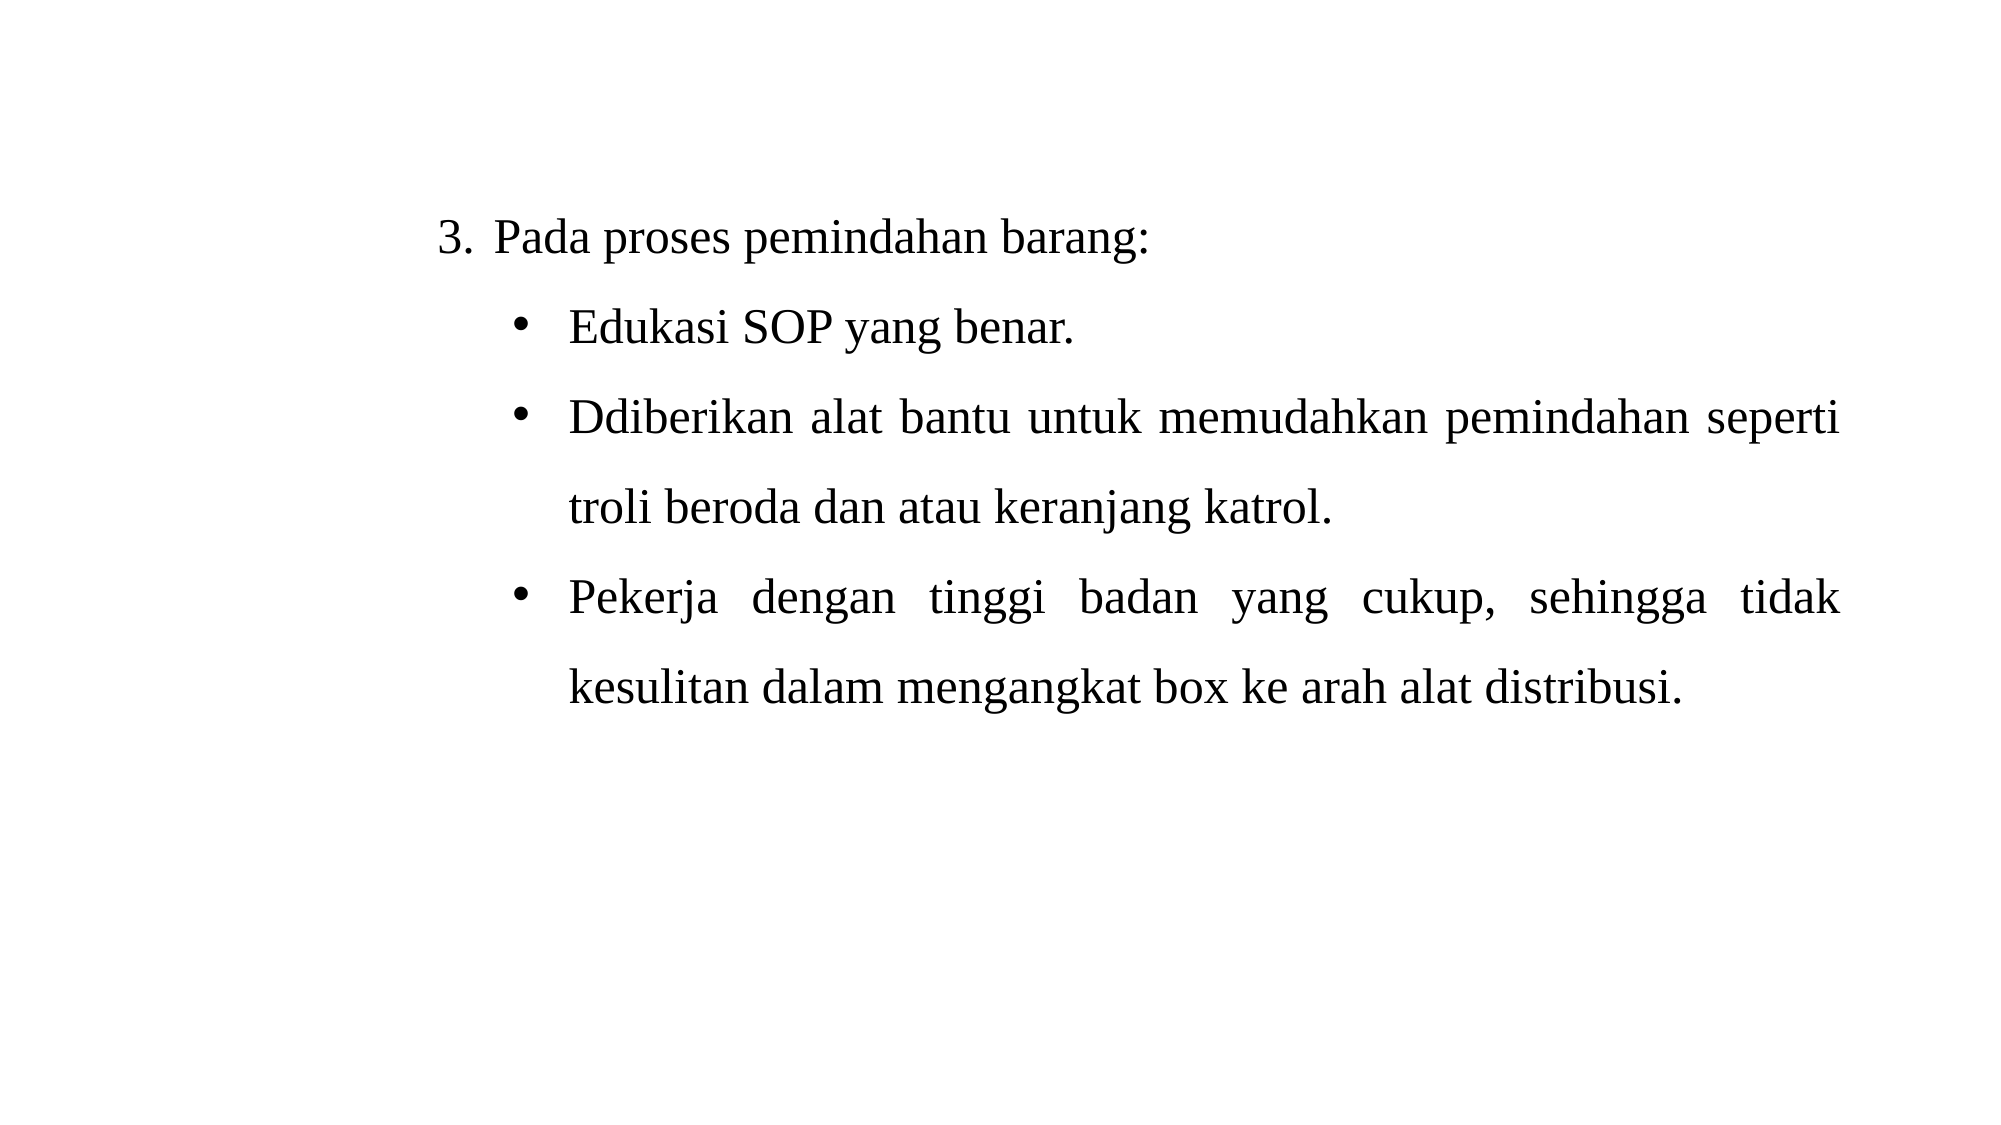

Pada proses pemindahan barang:
Edukasi SOP yang benar.
Ddiberikan alat bantu untuk memudahkan pemindahan seperti troli beroda dan atau keranjang katrol.
Pekerja dengan tinggi badan yang cukup, sehingga tidak kesulitan dalam mengangkat box ke arah alat distribusi.